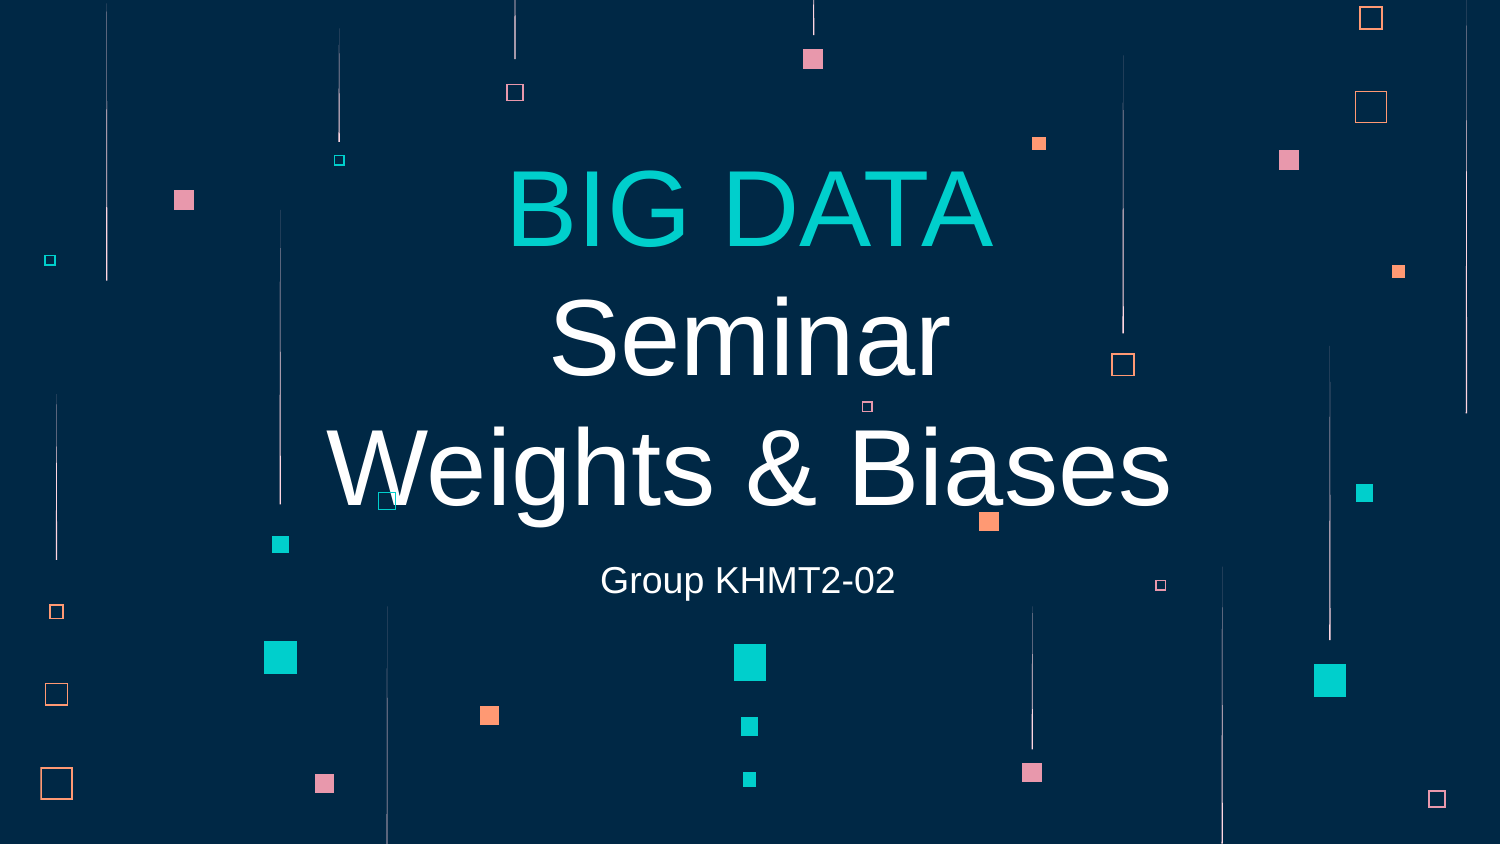

# BIG DATA
 Seminar
Weights & Biases

Group KHMT2-02